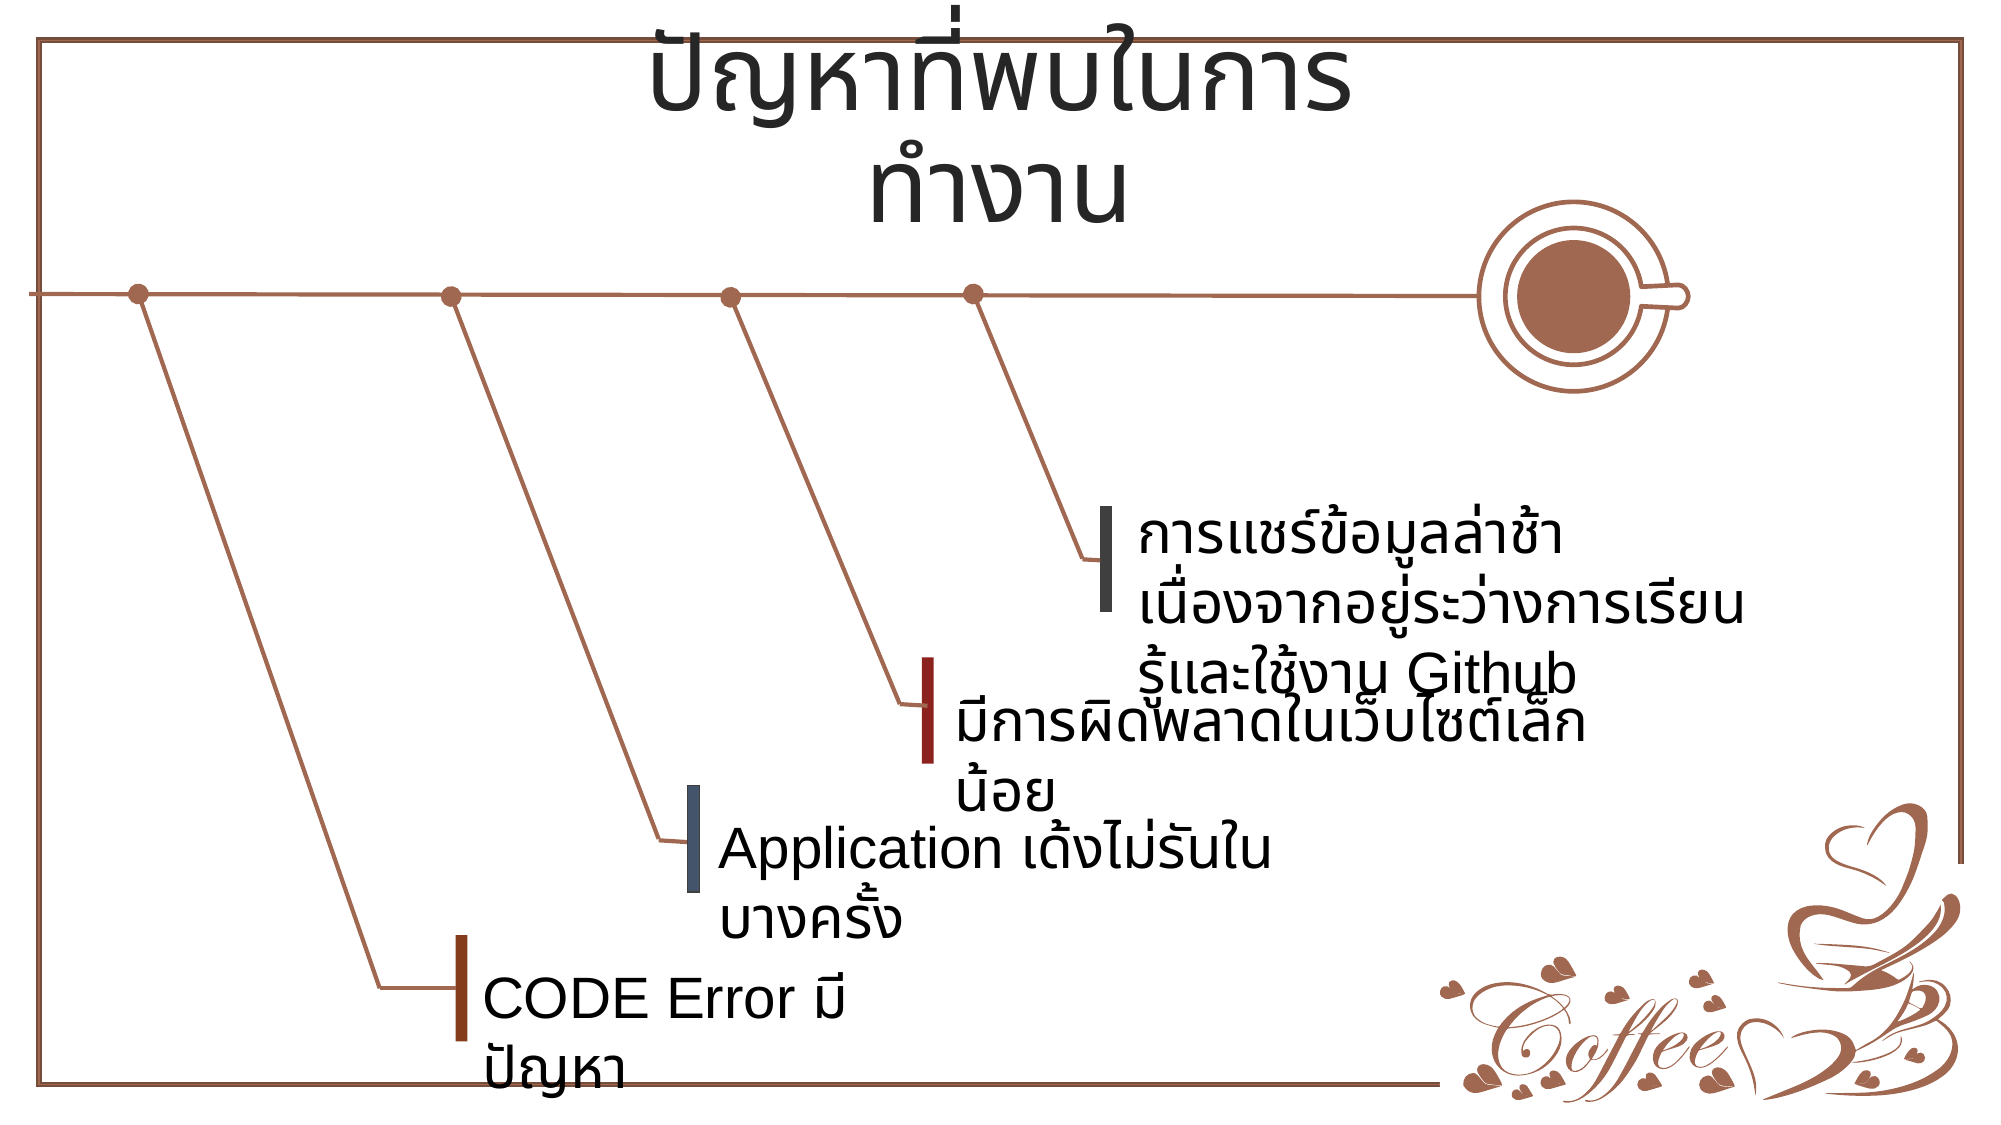

ปัญหาที่พบในการทำงาน

การแชร์ข้อมูลล่าช้าเนื่องจากอยู่ระว่างการเรียนรู้และใช้งาน Github

มีการผิดพลาดในเว็บไซต์เล็กน้อย

Application เด้งไม่รันในบางครั้ง

CODE Error มีปัญหา